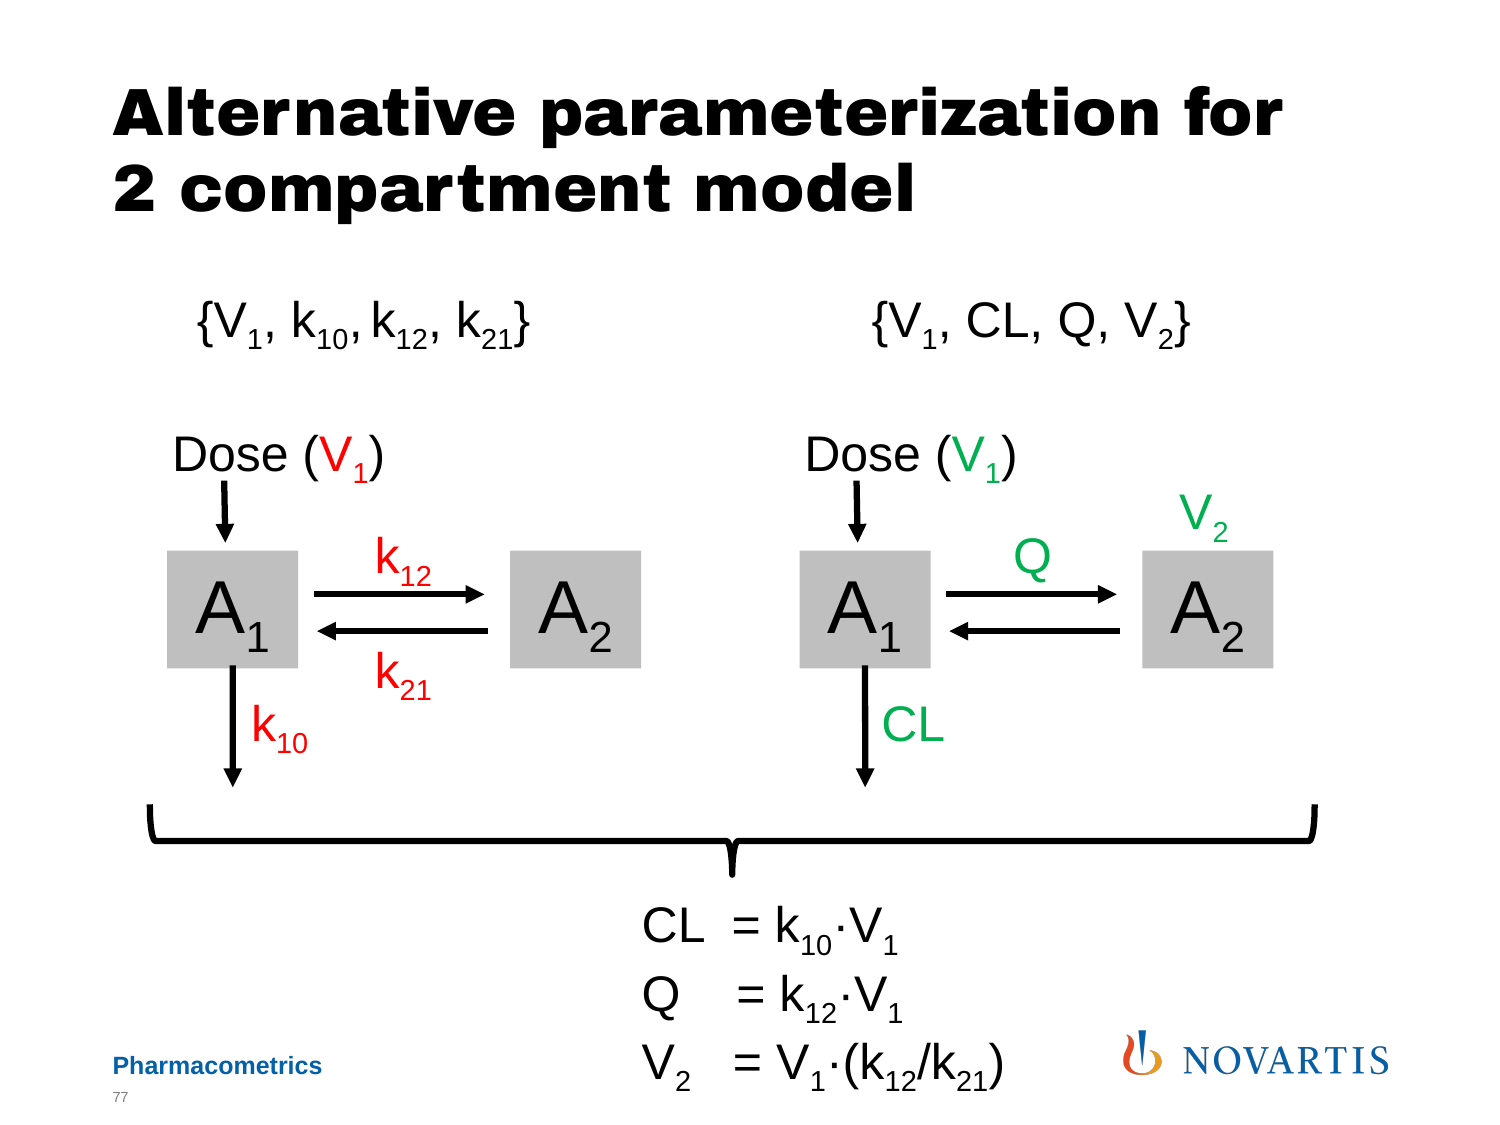

# Alternative parameterization for 2 compartment model

{V1, k10, k12, k21}
{V1, CL, Q, V2}
Dose (V1)
Dose (V1)
V2
k12
Q
A1
A2
A1
A2
k21
k10
CL
CL  = k10·V1
Q    = k12·V1
V2   = V1·(k12/k21)
77